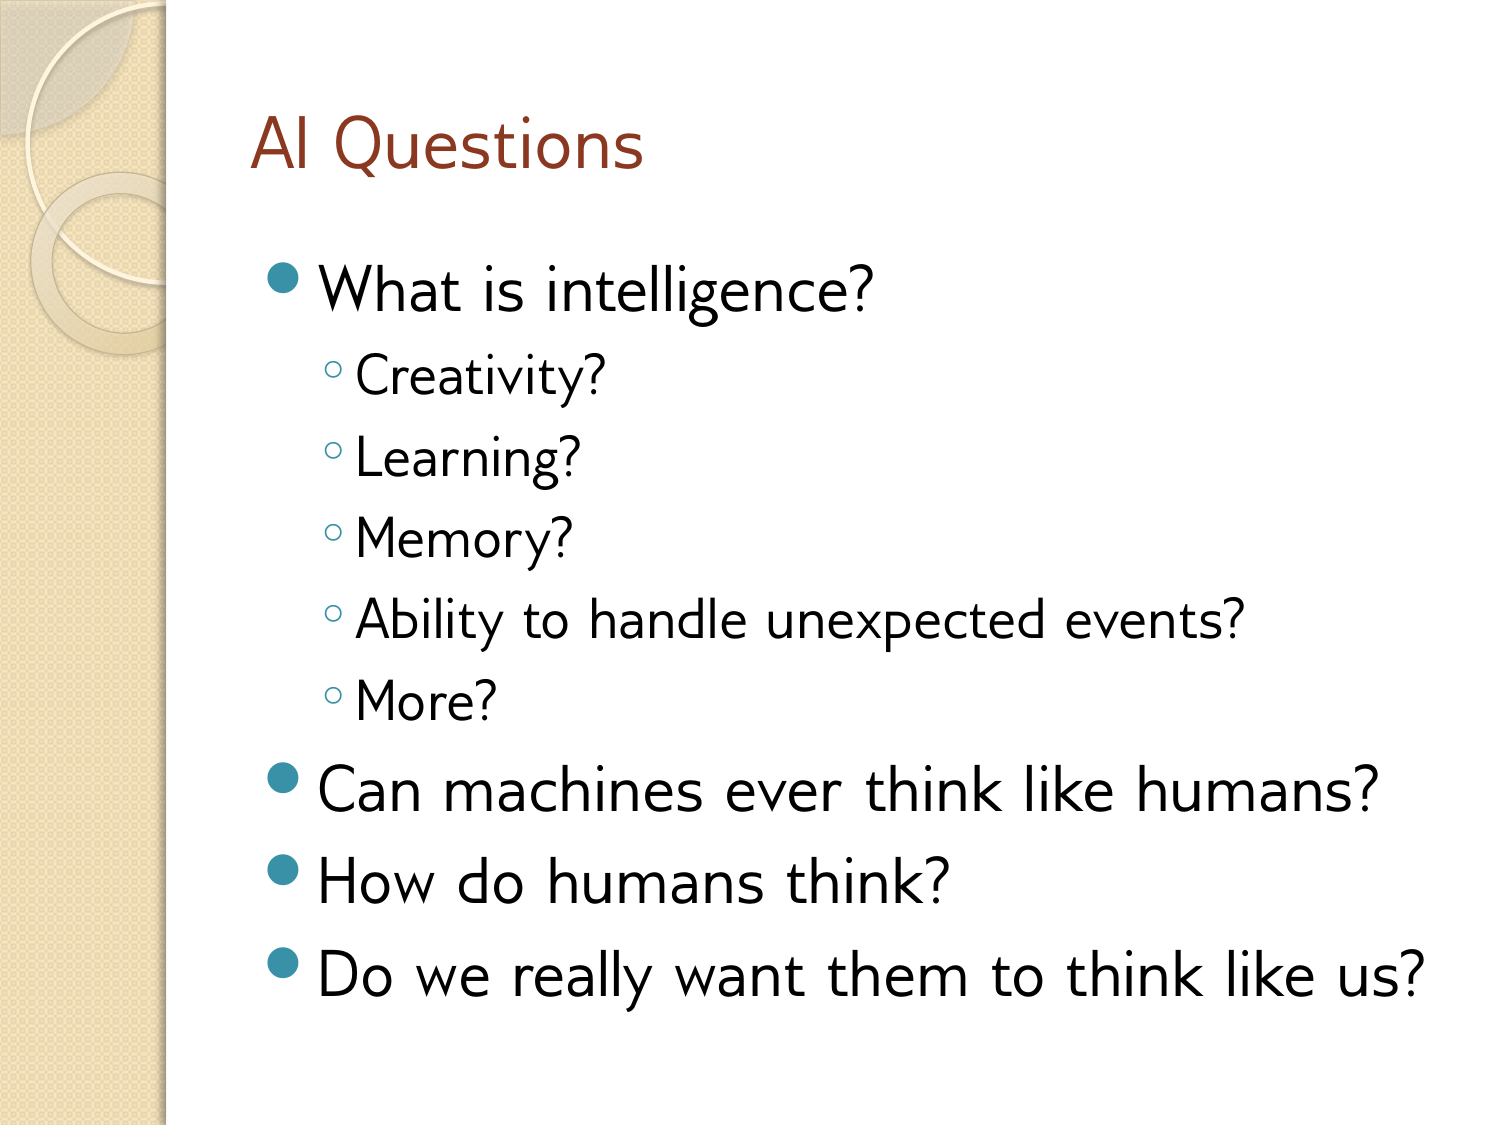

# AI Questions
What is intelligence?
Creativity?
Learning?
Memory?
Ability to handle unexpected events?
More?
Can machines ever think like humans?
How do humans think?
Do we really want them to think like us?